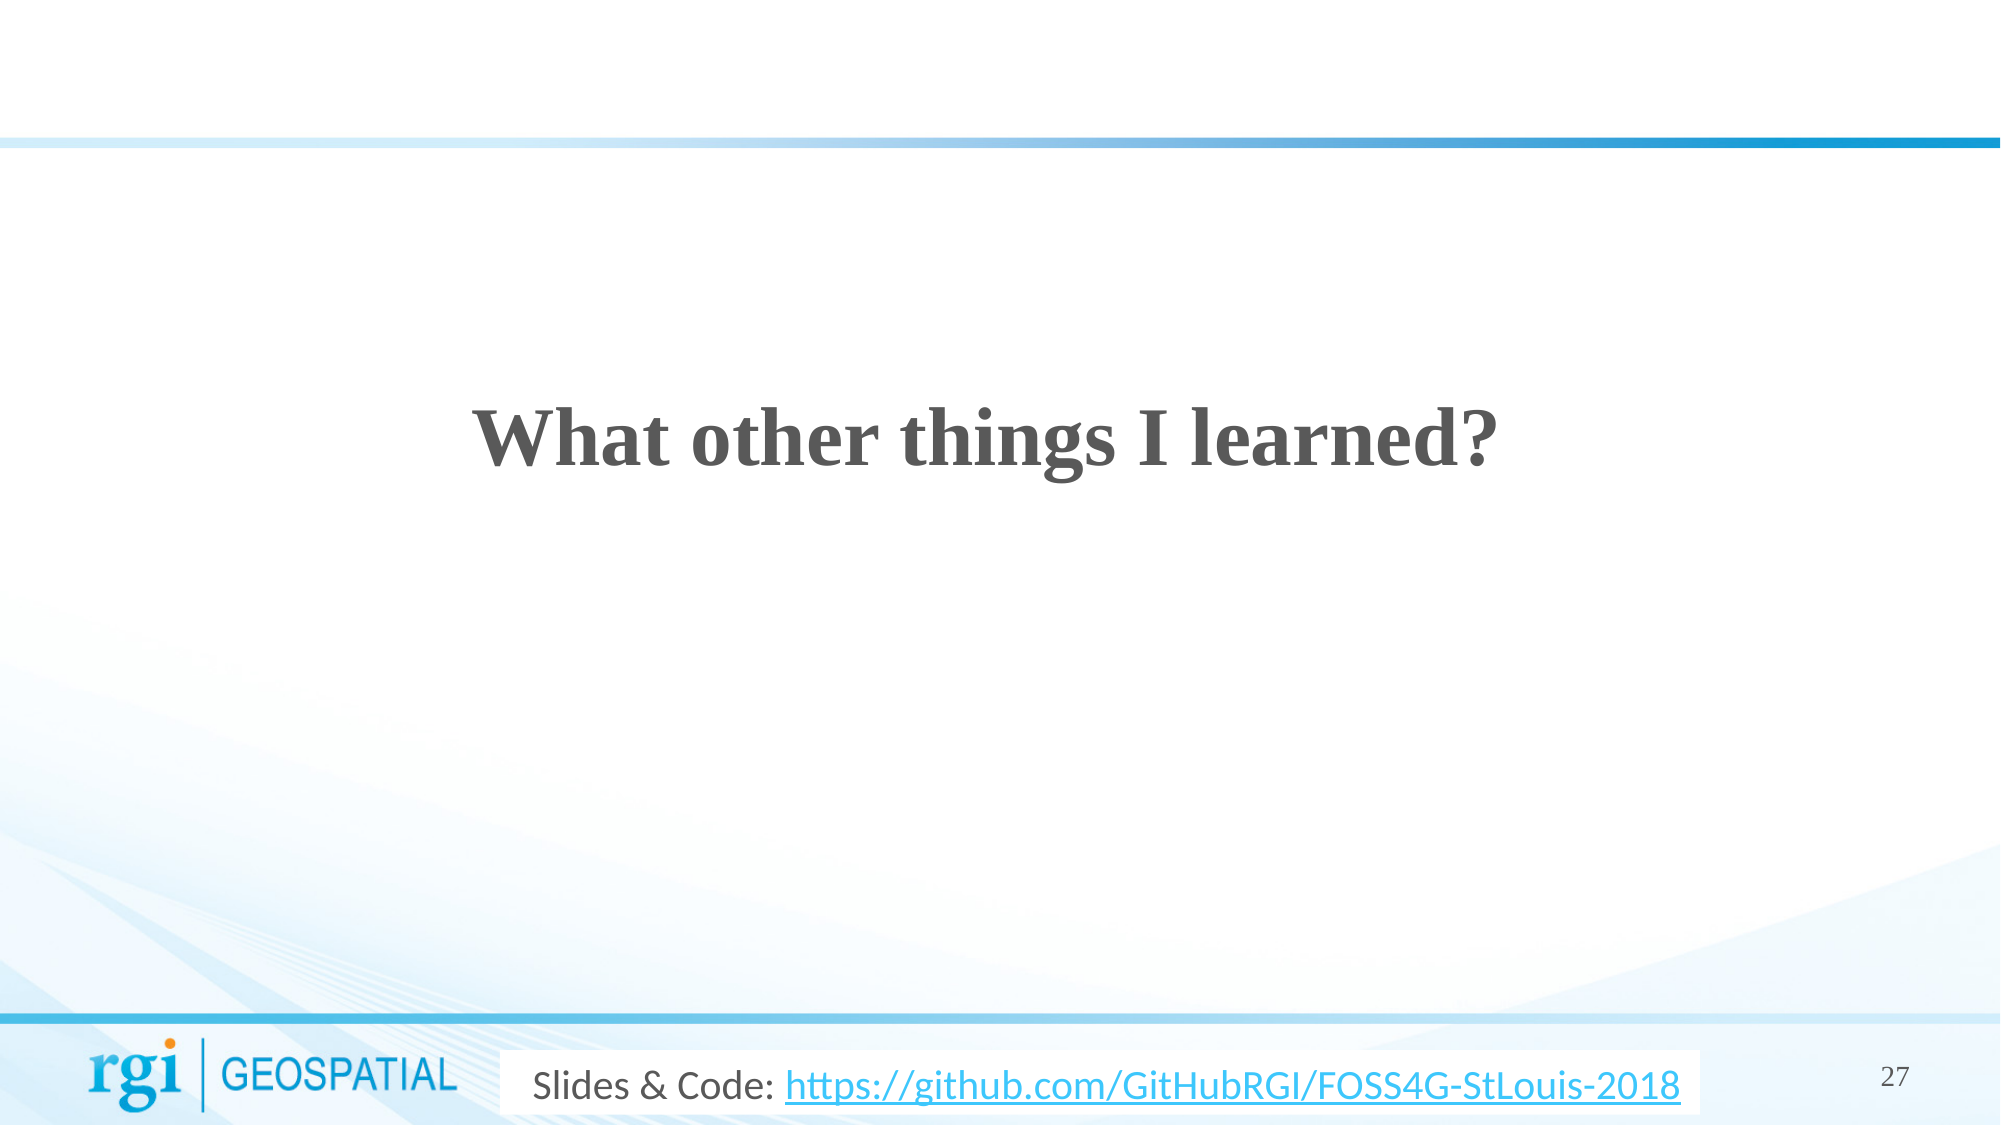

What other things I learned?
Slides & Code: https://github.com/GitHubRGI/FOSS4G-StLouis-2018